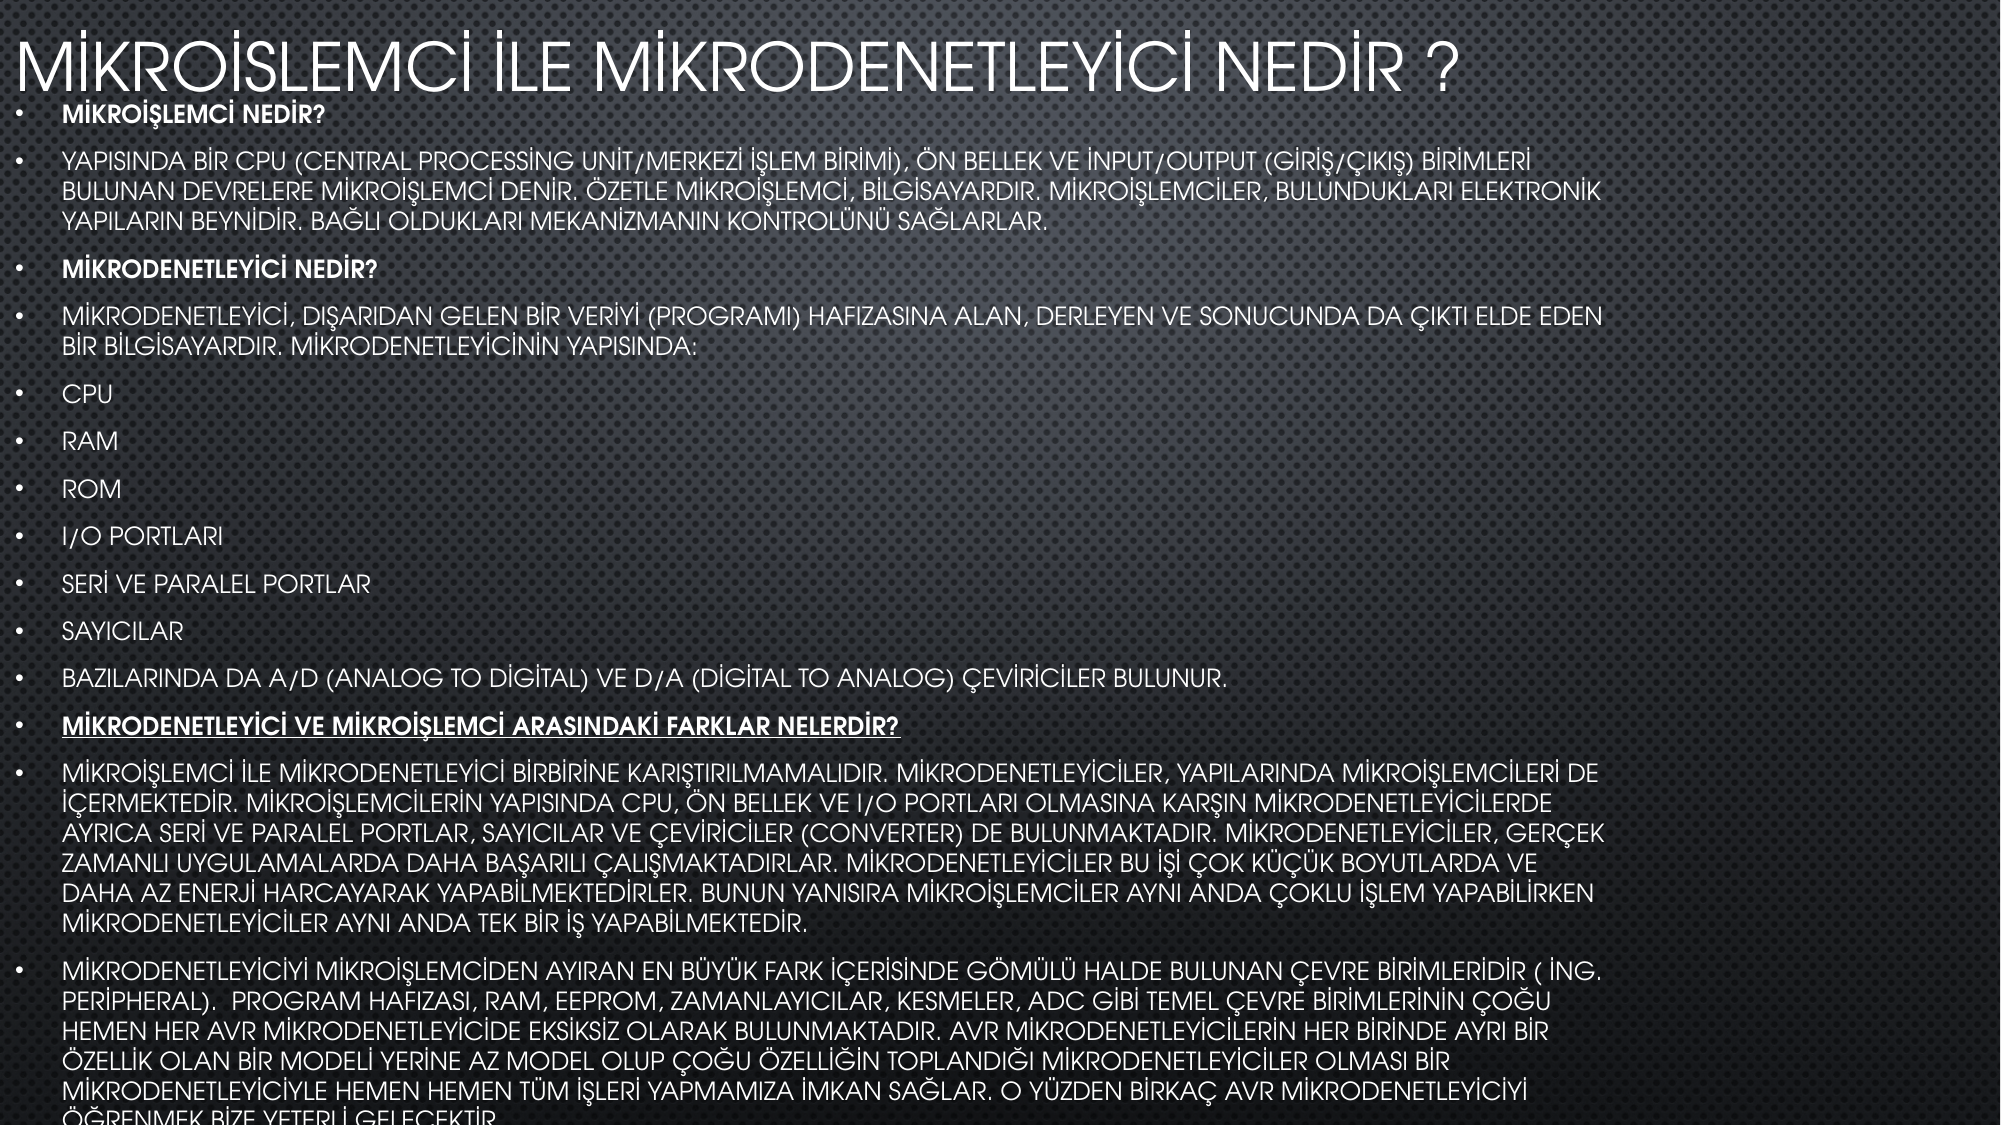

# Mikroislemci ile Mikrodenetleyici Nedir ?
Mikroişlemci nedir?
Yapısında bir CPU (Central Processing Unit/Merkezi İşlem Birimi), ön bellek ve input/output (giriş/çıkış) birimleri bulunan devrelere mikroişlemci denir. Özetle mikroişlemci, bilgisayardır. Mikroişlemciler, bulundukları elektronik yapıların beynidir. Bağlı oldukları mekanizmanın kontrolünü sağlarlar.
Mikrodenetleyici nedir?
Mikrodenetleyici, dışarıdan gelen bir veriyi (programı) hafızasına alan, derleyen ve sonucunda da çıktı elde eden bir bilgisayardır. Mikrodenetleyicinin yapısında:
CPU
RAM
ROM
I/O Portları
Seri ve Paralel Portlar
Sayıcılar
Bazılarında da A/D (Analog to Digital) ve D/A (Digital to Analog) çeviriciler bulunur.
Mikrodenetleyici ve Mikroişlemci Arasındaki Farklar Nelerdir?
Mikroişlemci ile mikrodenetleyici birbirine karıştırılmamalıdır. Mikrodenetleyiciler, yapılarında mikroişlemcileri de içermektedir. Mikroişlemcilerin yapısında CPU, ön bellek ve I/O portları olmasına karşın mikrodenetleyicilerde ayrıca seri ve paralel portlar, sayıcılar ve çeviriciler (converter) de bulunmaktadır. Mikrodenetleyiciler, gerçek zamanlı uygulamalarda daha başarılı çalışmaktadırlar. Mikrodenetleyiciler bu işi çok küçük boyutlarda ve daha az enerji harcayarak yapabilmektedirler. Bunun yanısıra mikroişlemciler aynı anda çoklu işlem yapabilirken mikrodenetleyiciler aynı anda tek bir iş yapabilmektedir.
Mikrodenetleyiciyi mikroişlemciden ayıran en büyük fark içerisinde gömülü halde bulunan çevre birimleridir ( ing. peripheral).  Program hafızası, RAM, EEPROM, Zamanlayıcılar, Kesmeler, ADC gibi temel çevre birimlerinin çoğu hemen her AVR mikrodenetleyicide eksiksiz olarak bulunmaktadır. AVR mikrodenetleyicilerin her birinde ayrı bir özellik olan bir modeli yerine az model olup çoğu özelliğin toplandığı mikrodenetleyiciler olması bir mikrodenetleyiciyle hemen hemen tüm işleri yapmamıza imkan sağlar. O yüzden birkaç AVR mikrodenetleyiciyi öğrenmek bize yeterli gelecektir.